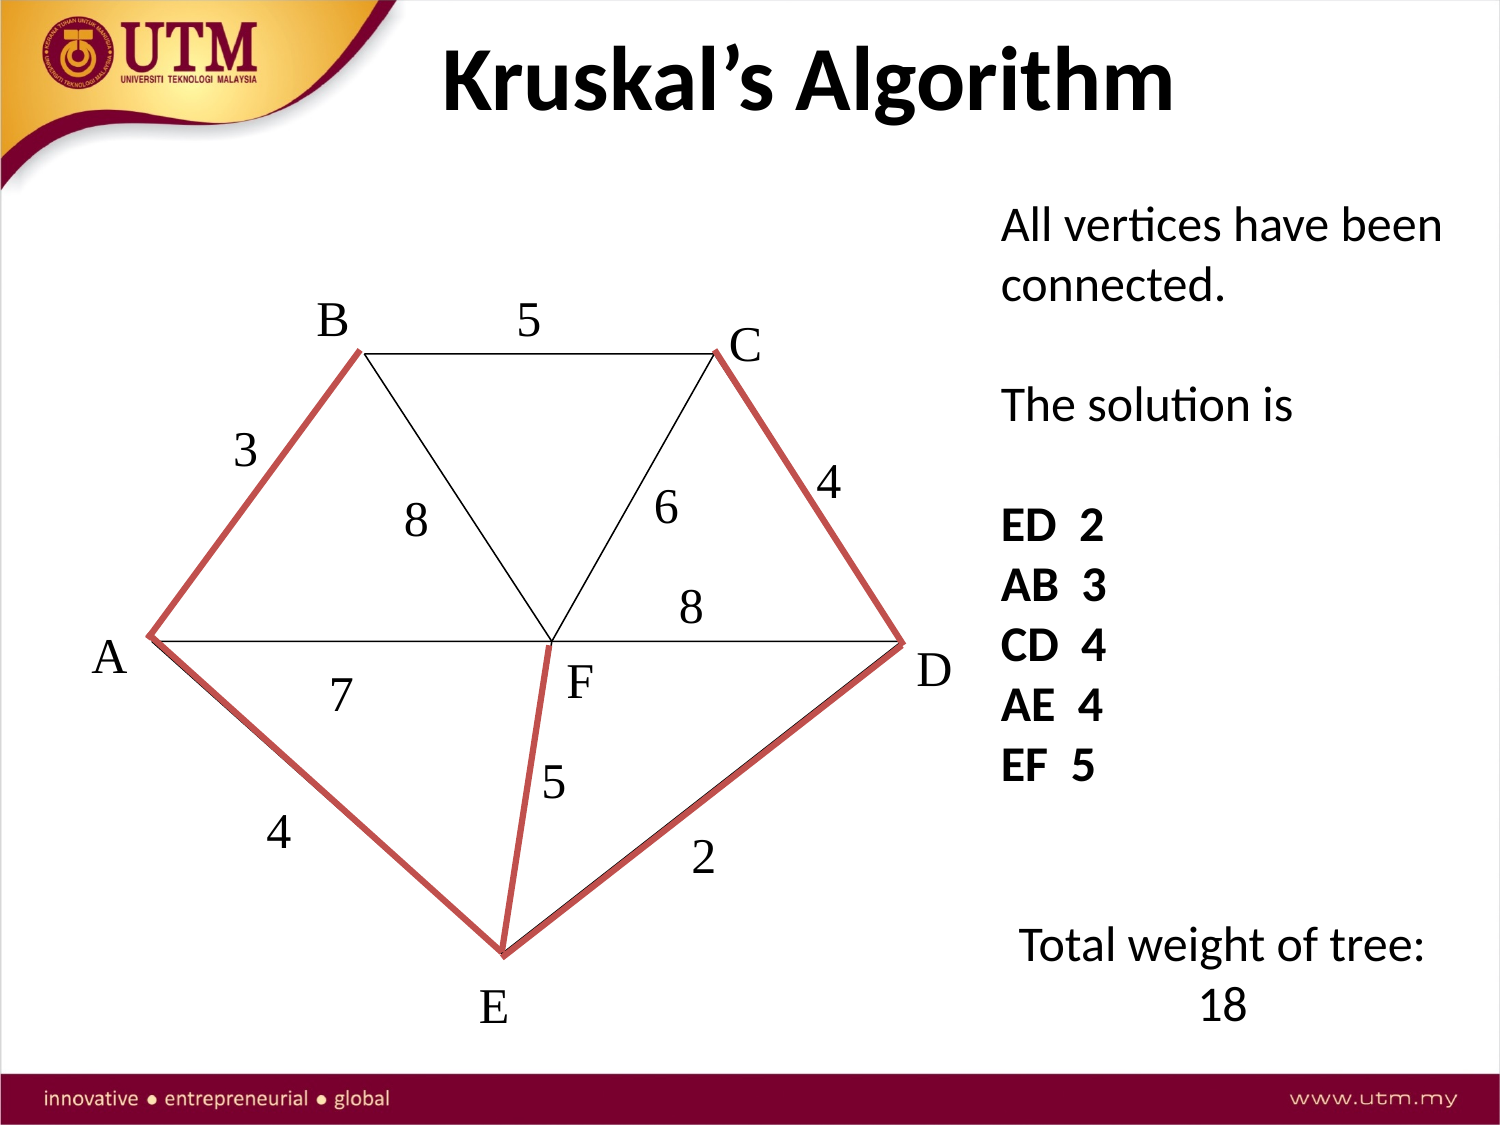

Kruskal’s Algorithm
All vertices have been connected.

The solution is

ED  2
AB  3
CD  4
AE  4
EF  5

Total weight of tree: 18

B
5
C

3
4
6
8
8
A
D

F
7
5
4
2
E